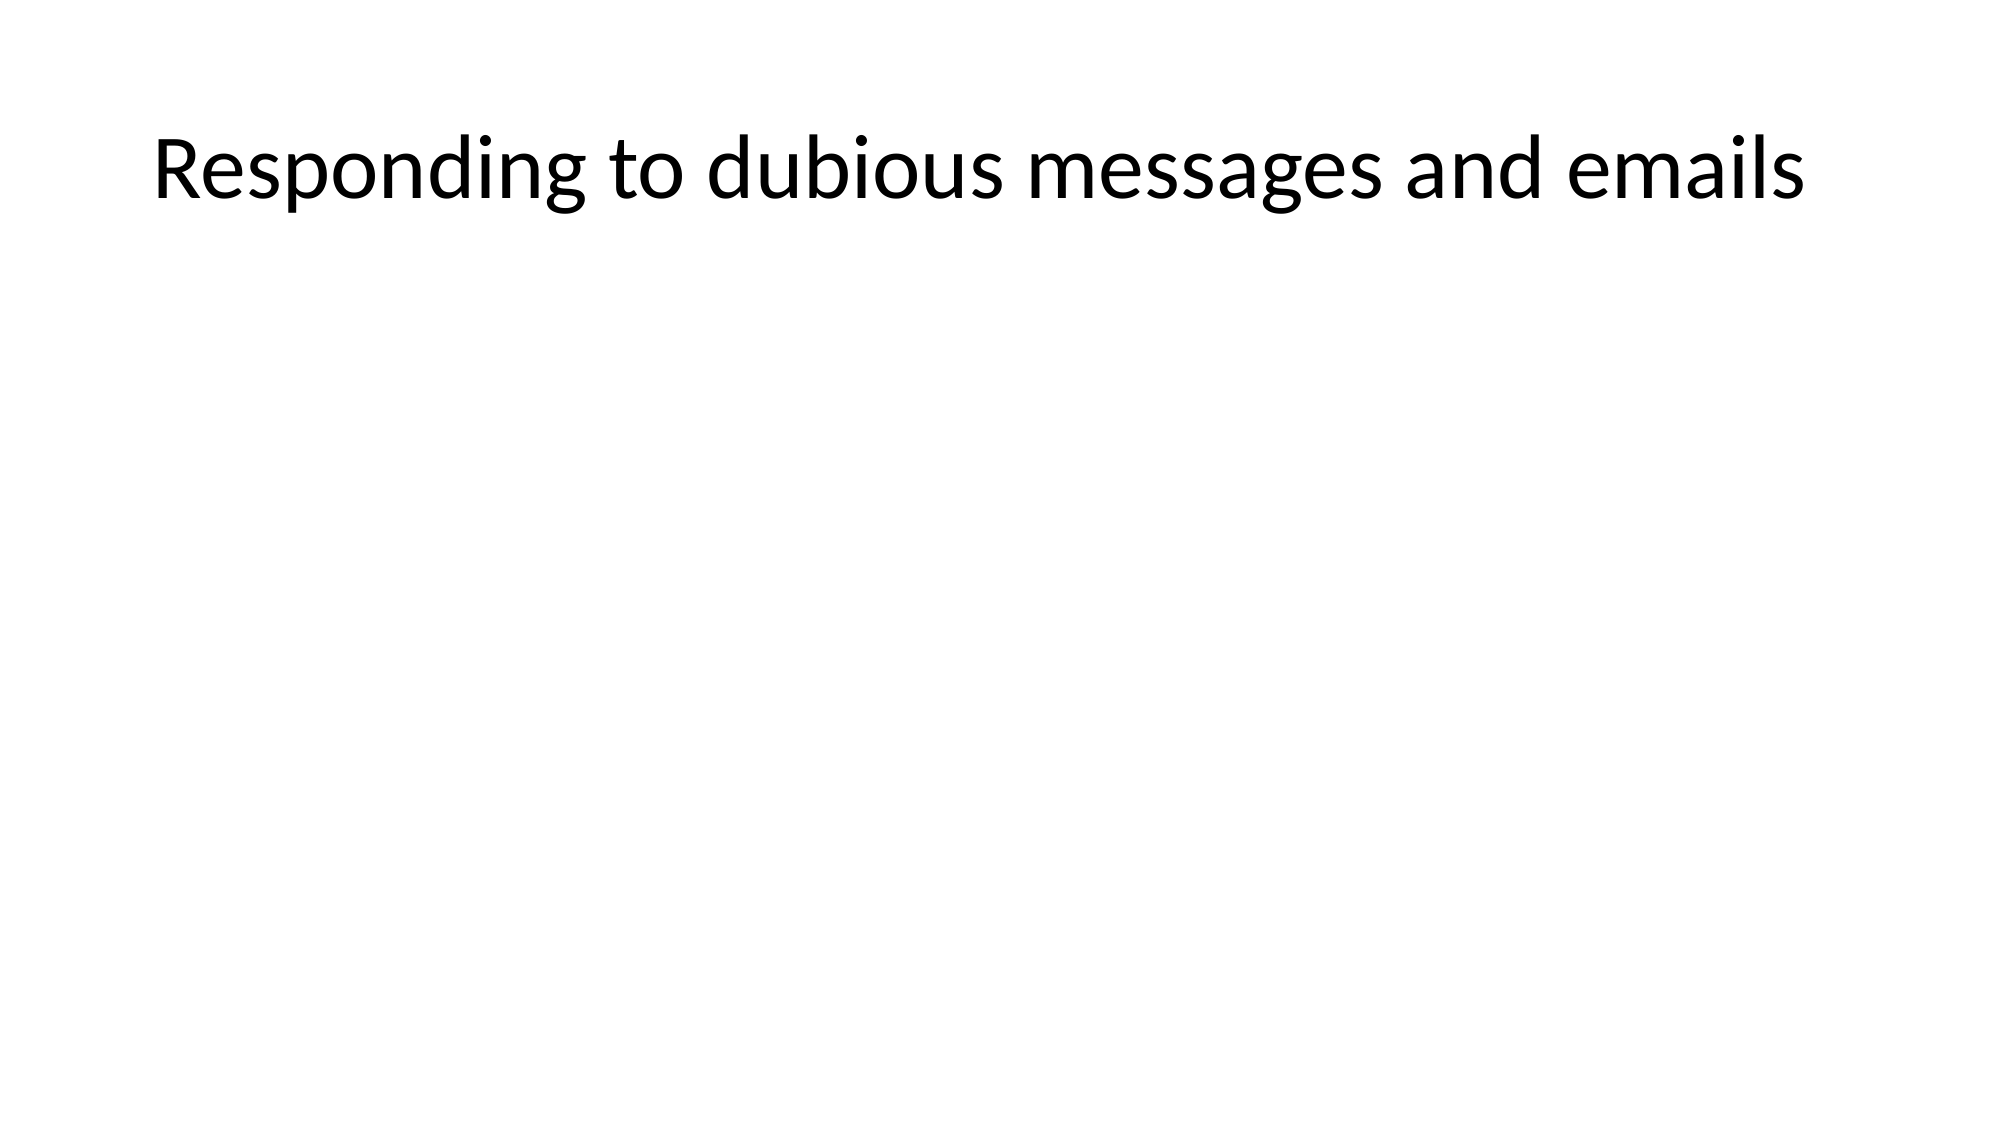

# Responding to dubious messages and emails